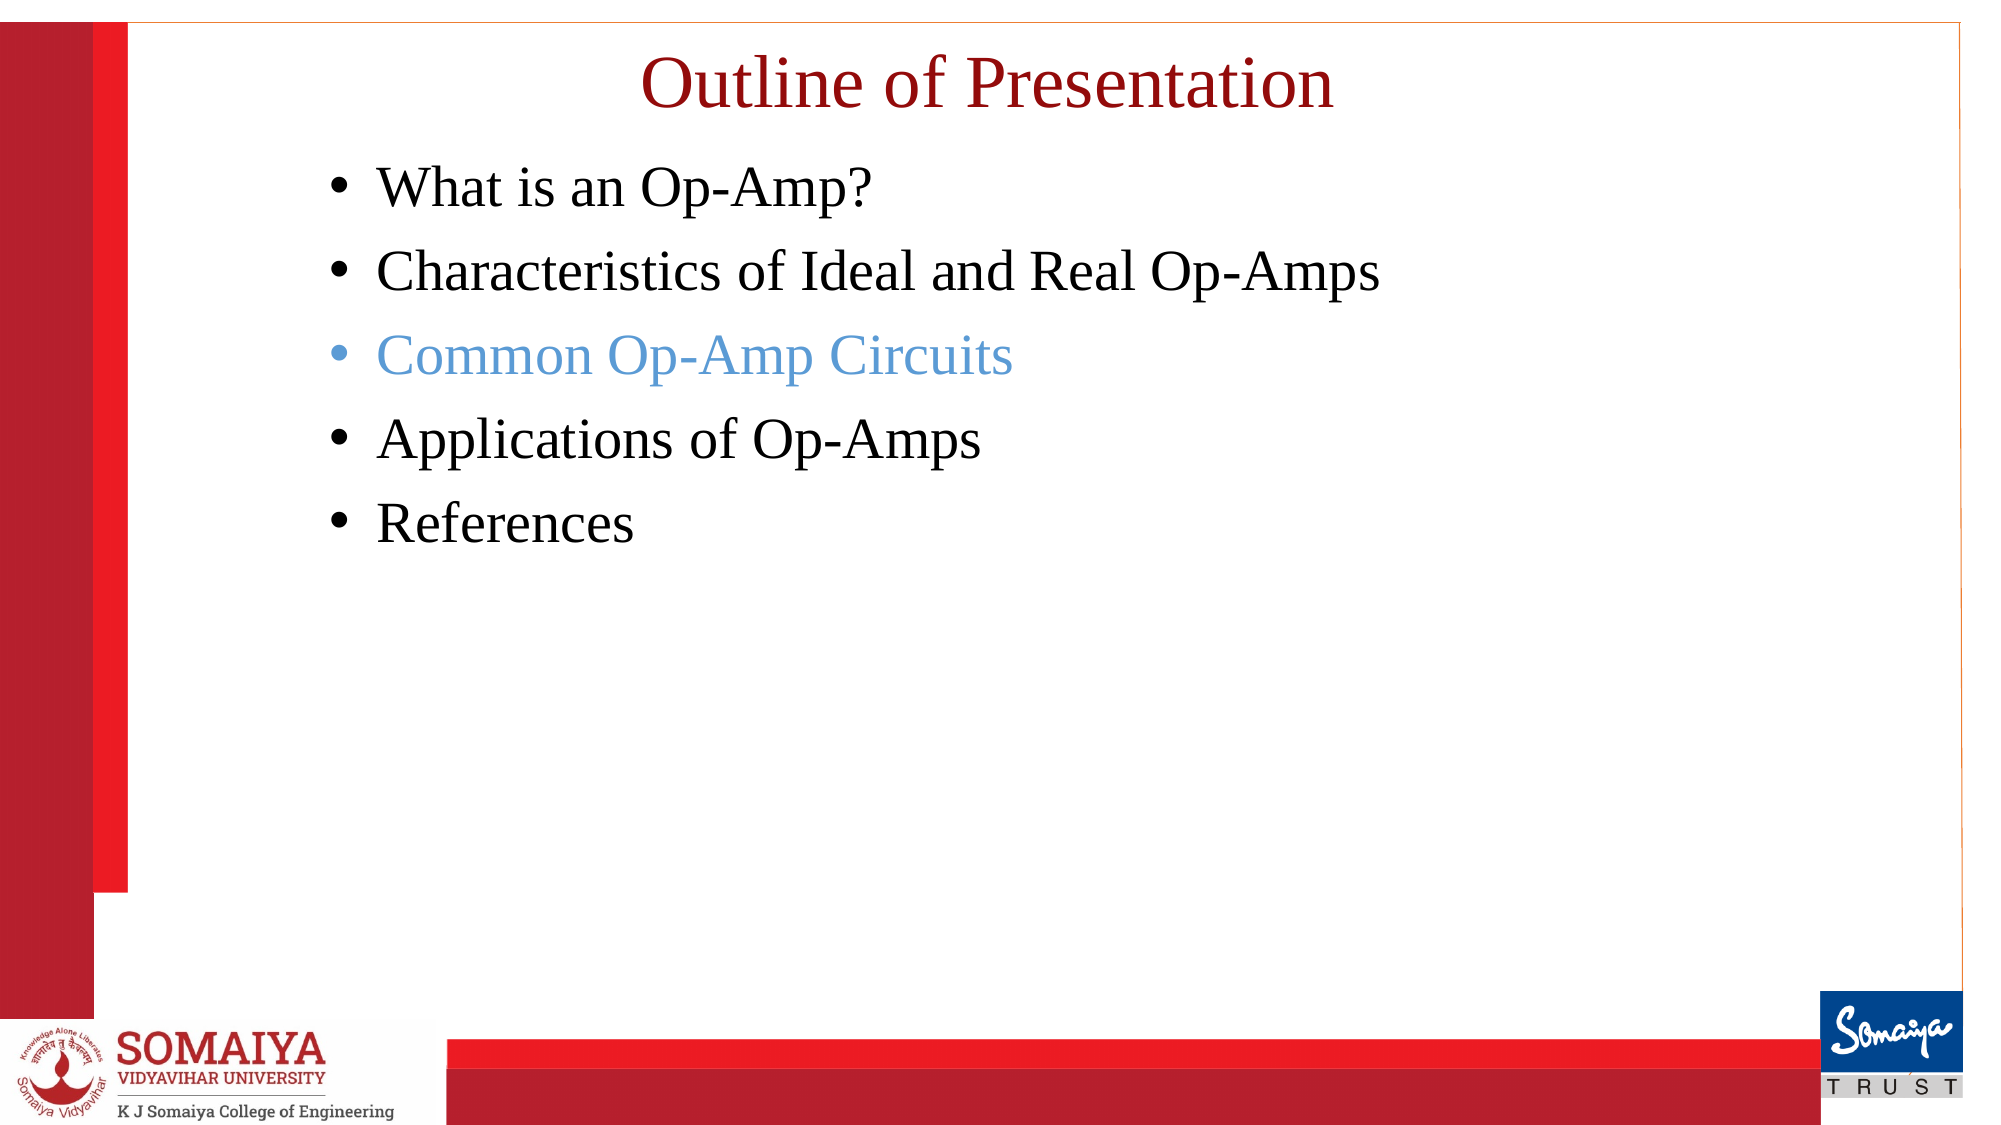

# Outline of Presentation
What is an Op-Amp?
Characteristics of Ideal and Real Op-Amps
Common Op-Amp Circuits
Applications of Op-Amps
References